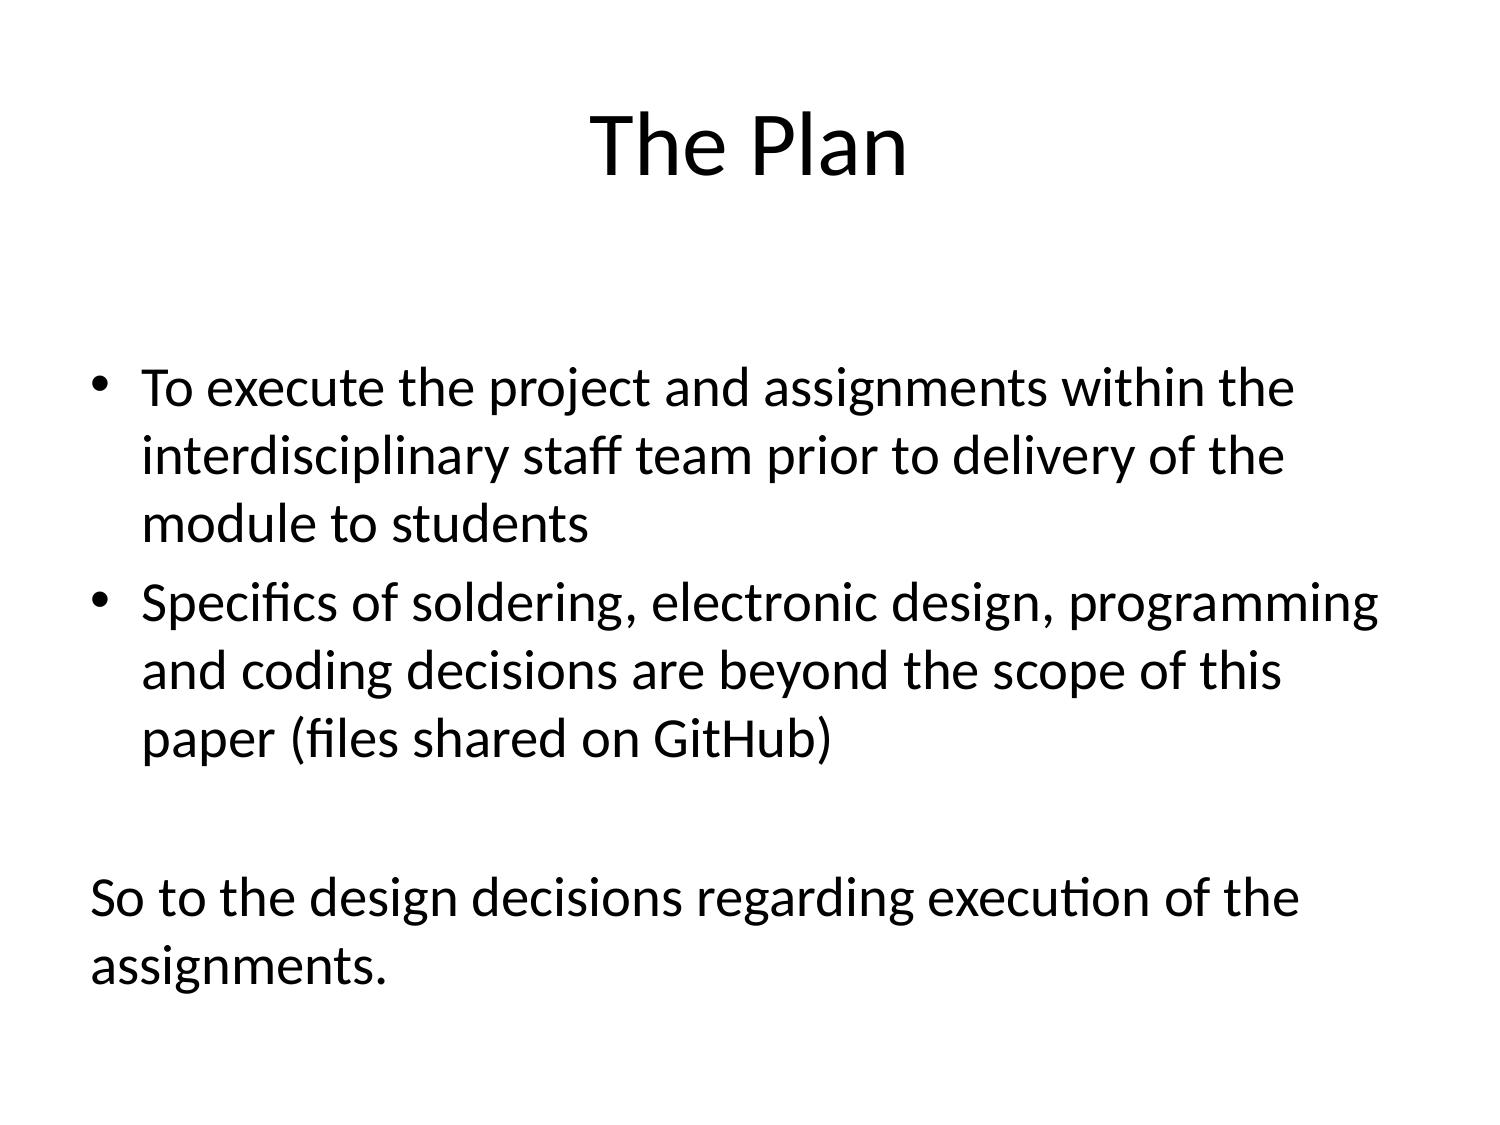

# The Plan

To execute the project and assignments within the interdisciplinary staff team prior to delivery of the module to students
Specifics of soldering, electronic design, programming and coding decisions are beyond the scope of this paper (files shared on GitHub)

So to the design decisions regarding execution of the assignments.